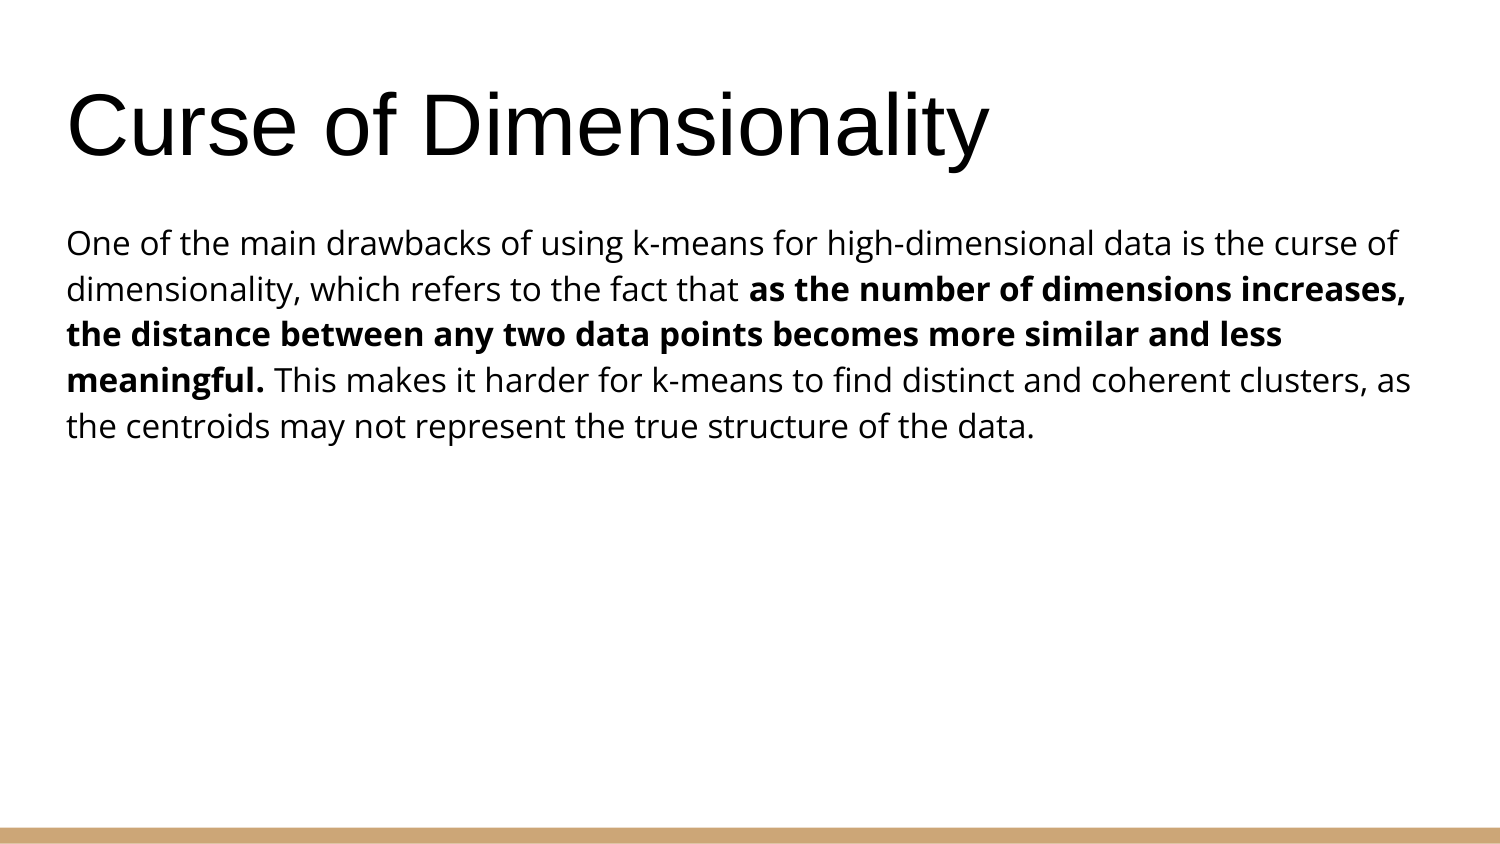

# Curse of Dimensionality
One of the main drawbacks of using k-means for high-dimensional data is the curse of dimensionality, which refers to the fact that as the number of dimensions increases, the distance between any two data points becomes more similar and less meaningful. This makes it harder for k-means to find distinct and coherent clusters, as the centroids may not represent the true structure of the data.